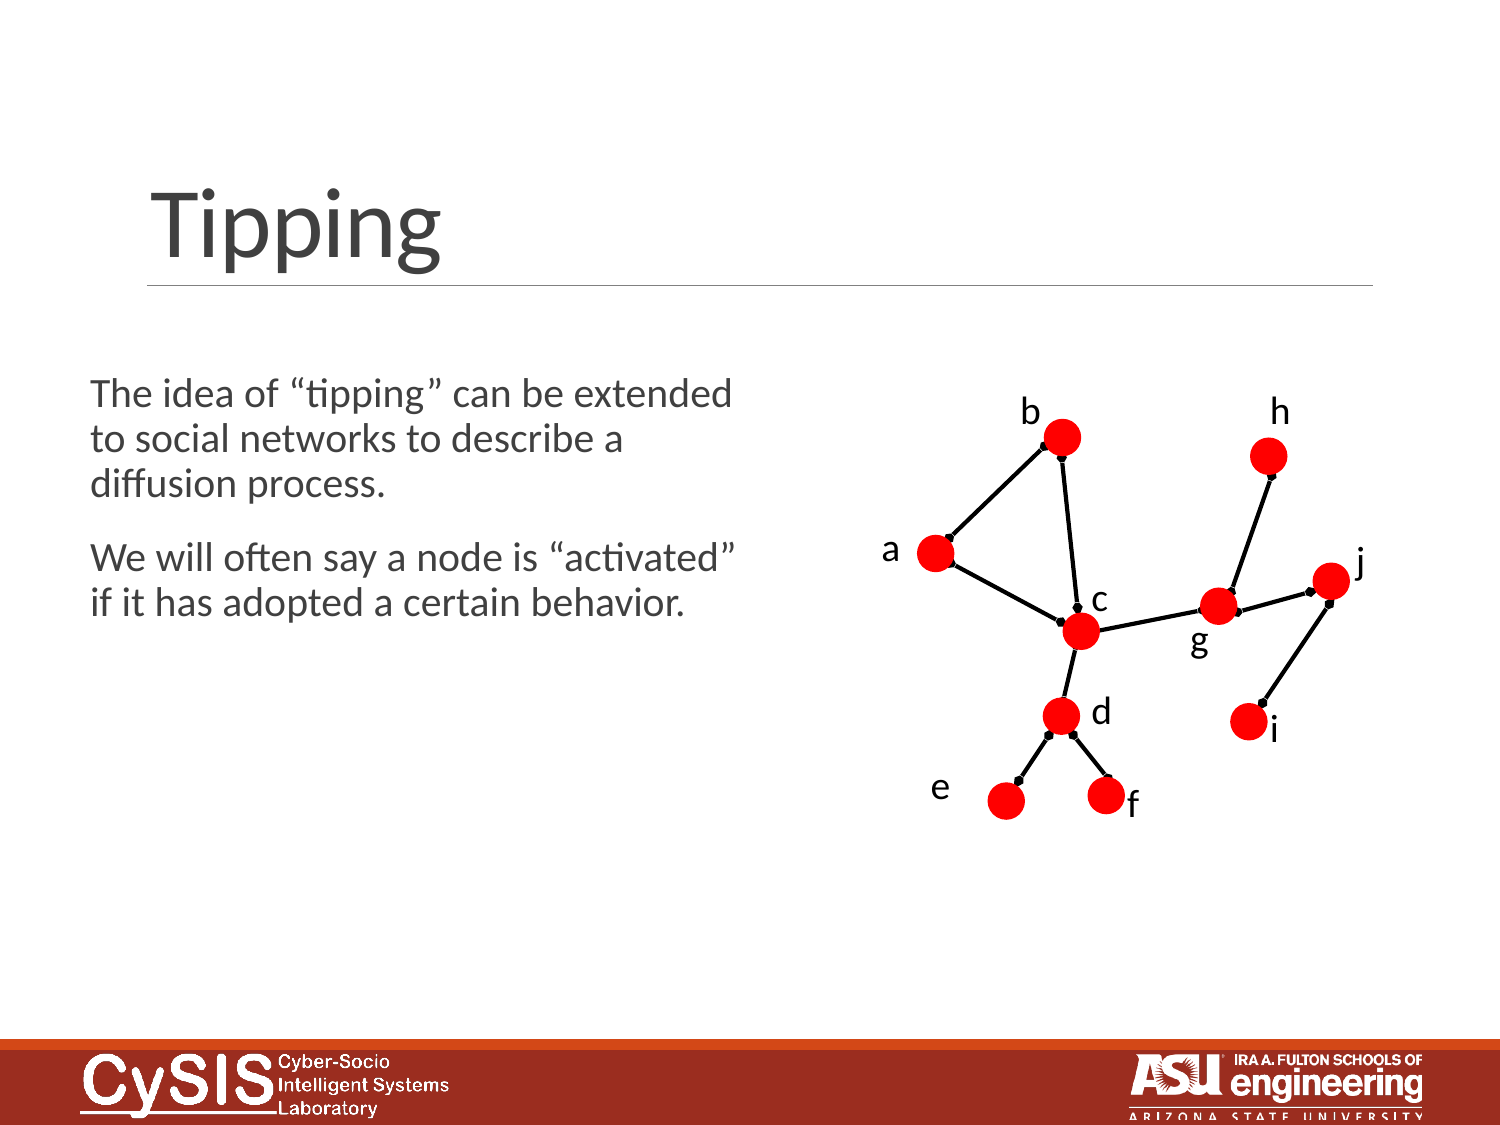

# Tipping
The idea of “tipping” can be extended to social networks to describe a diffusion process.
We will often say a node is “activated” if it has adopted a certain behavior.
h
b

a
j

c

g

d
i

e
f